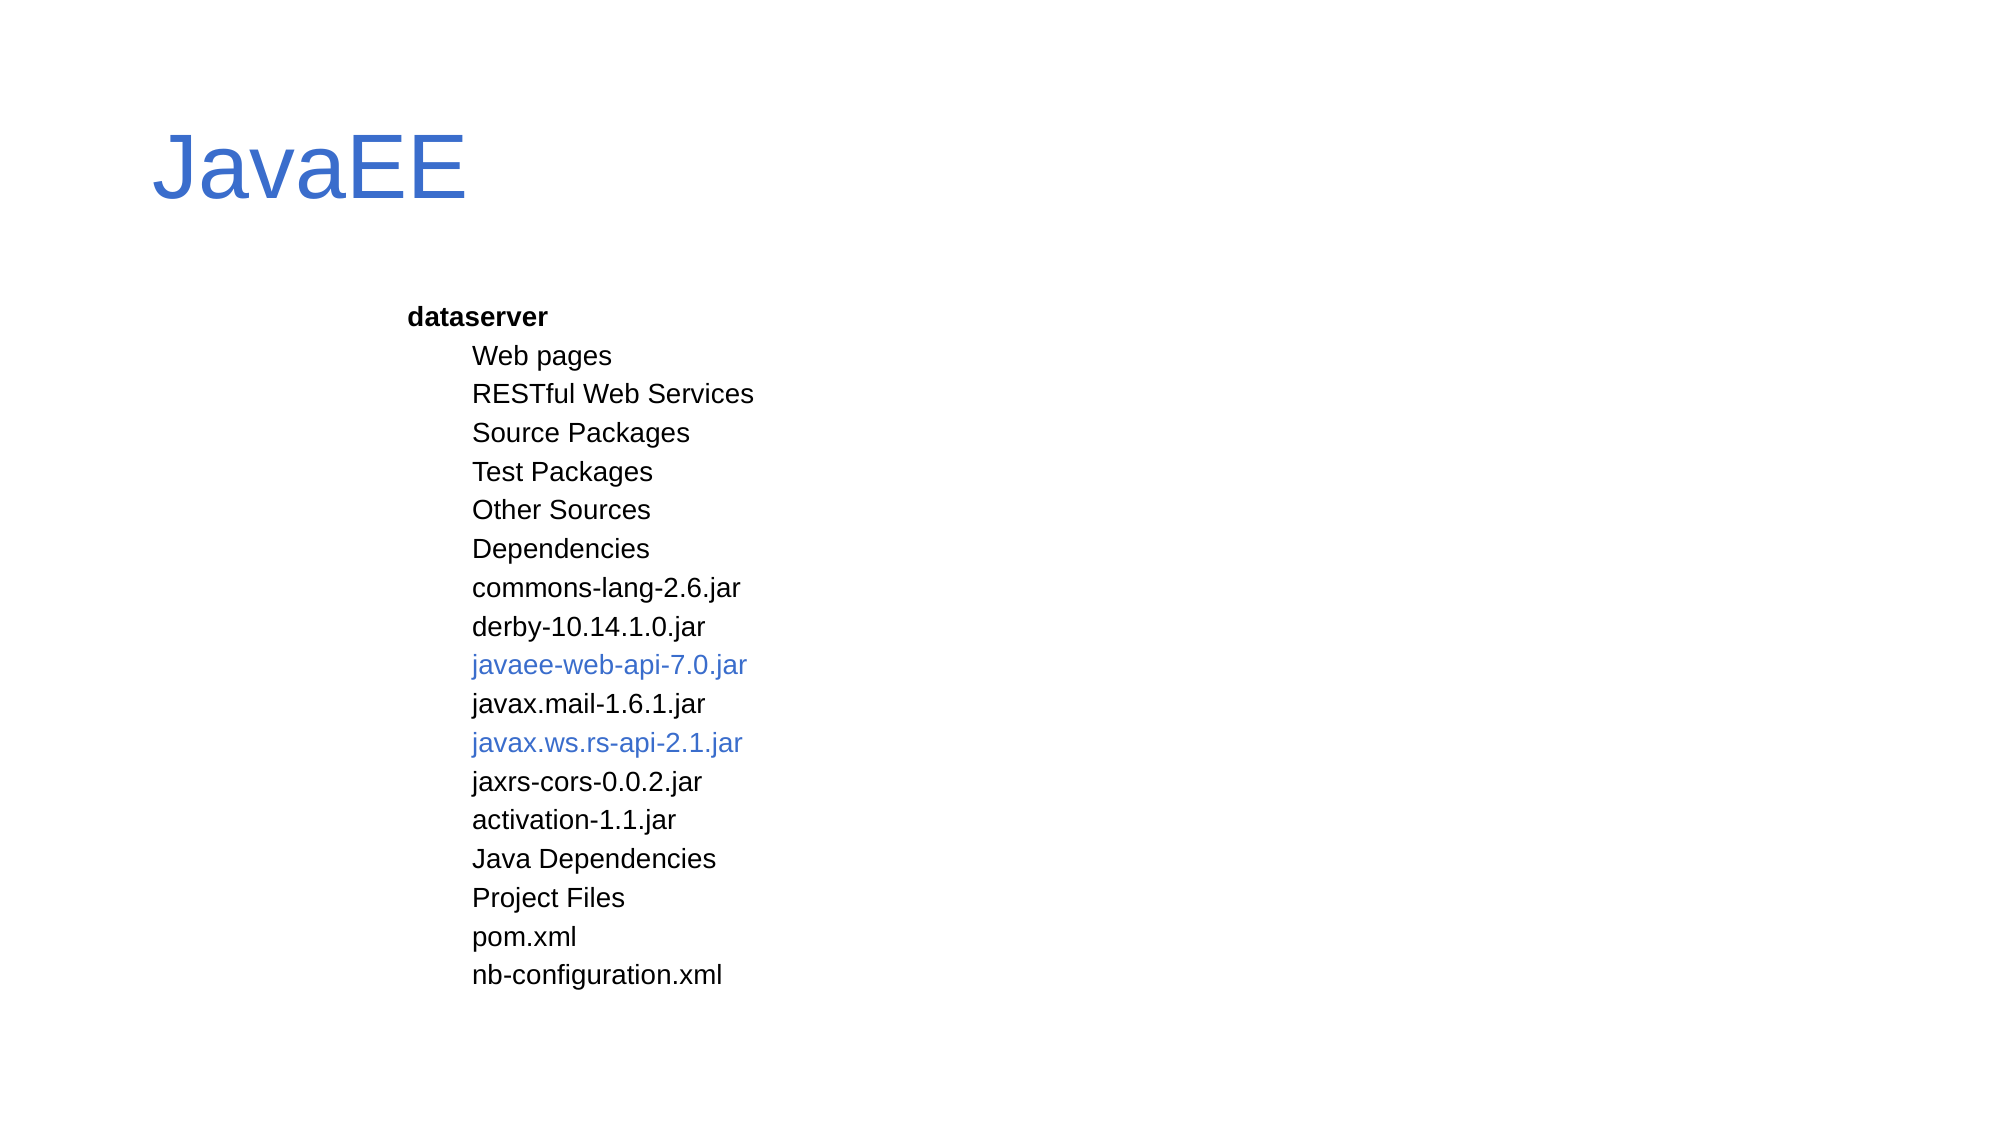

# JavaEE
dataserver
	Web pages
	RESTful Web Services
	Source Packages
	Test Packages
	Other Sources
	Dependencies
		commons-lang-2.6.jar
		derby-10.14.1.0.jar
		javaee-web-api-7.0.jar
		javax.mail-1.6.1.jar
		javax.ws.rs-api-2.1.jar
		jaxrs-cors-0.0.2.jar
		activation-1.1.jar
	Java Dependencies
	Project Files
		pom.xml
		nb-configuration.xml